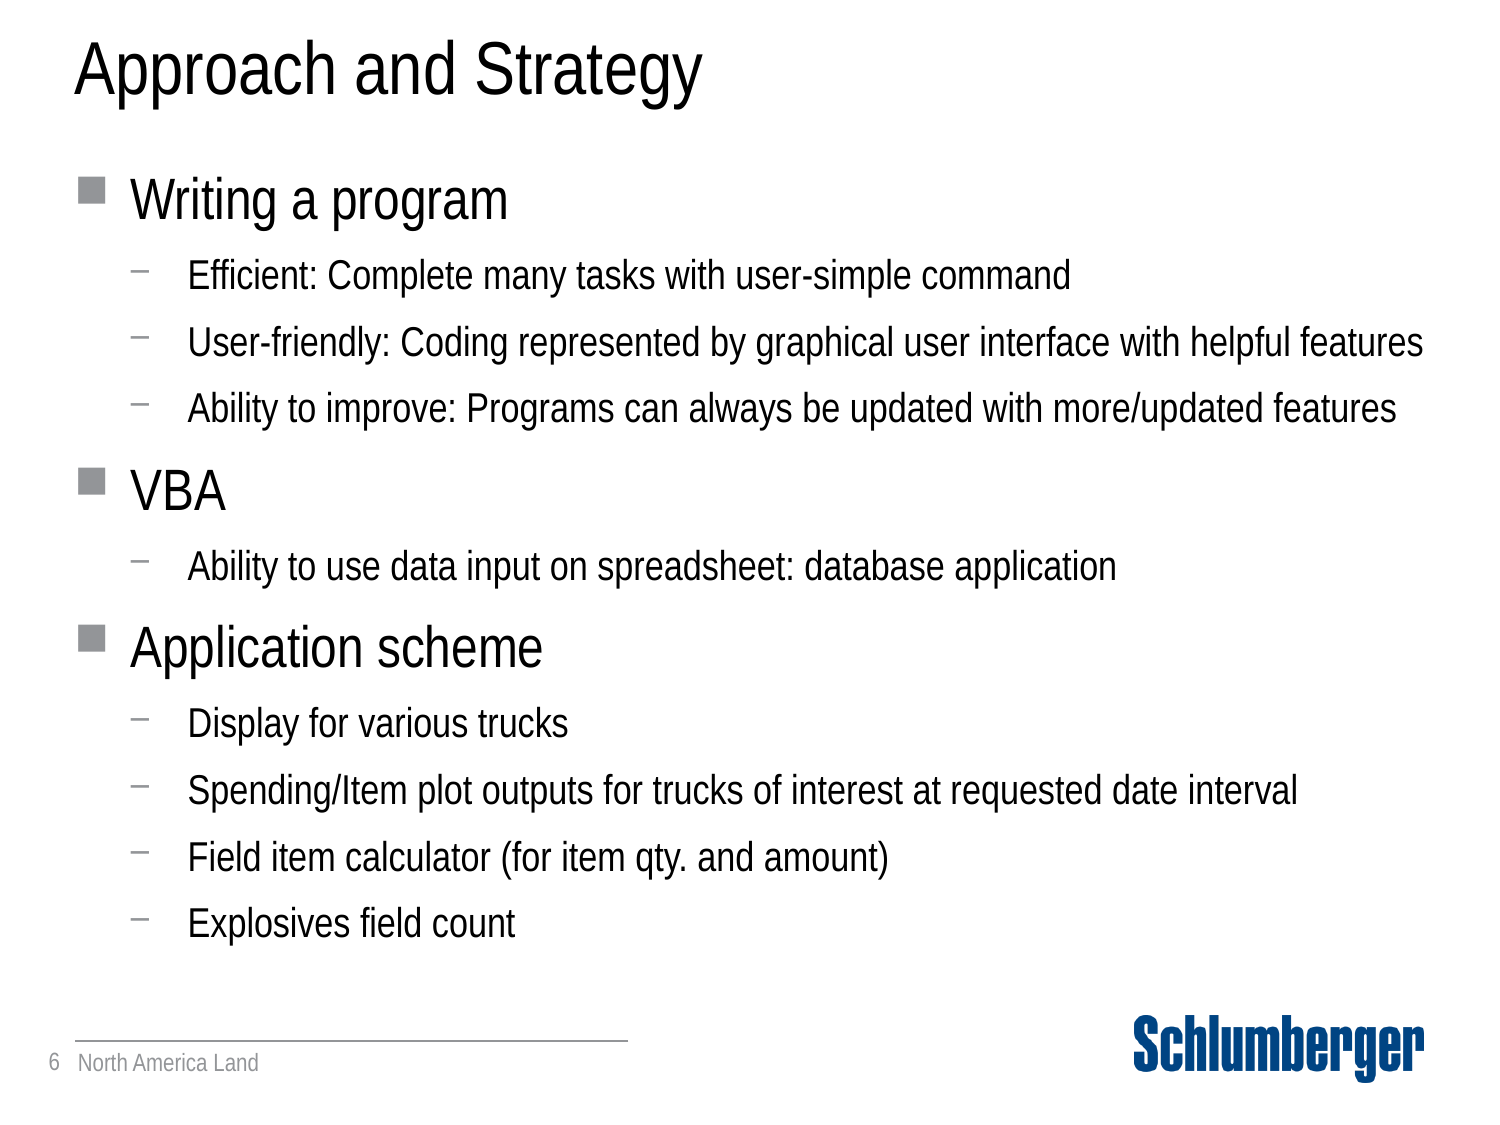

# Approach and Strategy
Writing a program
Efficient: Complete many tasks with user-simple command
User-friendly: Coding represented by graphical user interface with helpful features
Ability to improve: Programs can always be updated with more/updated features
VBA
Ability to use data input on spreadsheet: database application
Application scheme
Display for various trucks
Spending/Item plot outputs for trucks of interest at requested date interval
Field item calculator (for item qty. and amount)
Explosives field count
6